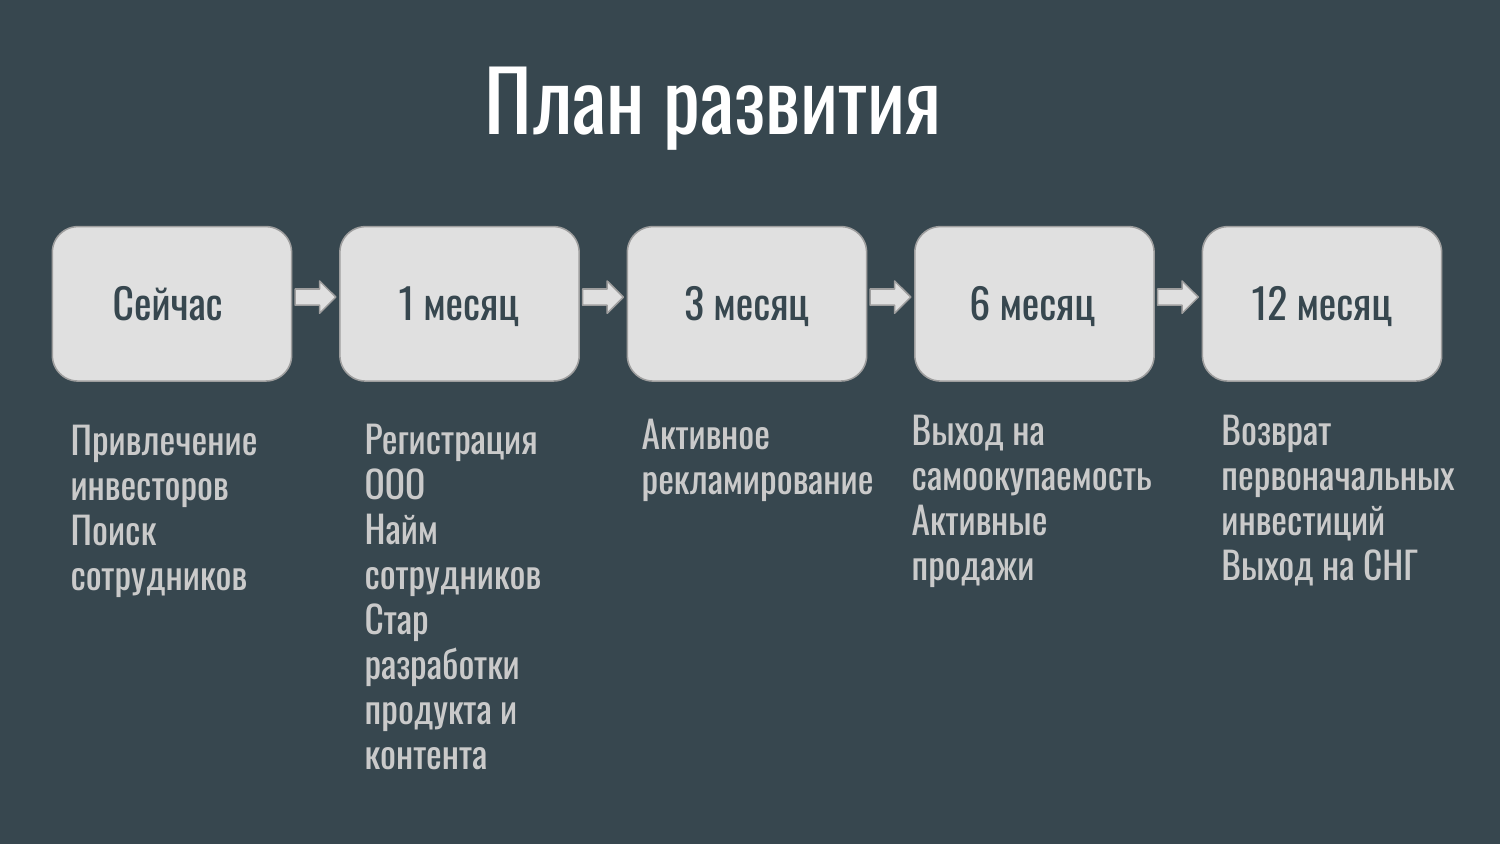

План развития

Сейчас
1 месяц

3 месяц
6 месяц
12 месяц

Выход на самоокупаемость
Активные продажи
Возврат первоначальных инвестиций
Выход на СНГ
Активное рекламирование
Регистрация ООО
Найм сотрудников
Стар разработки продукта и контента
Привлечение инвесторов
Поиск сотрудников